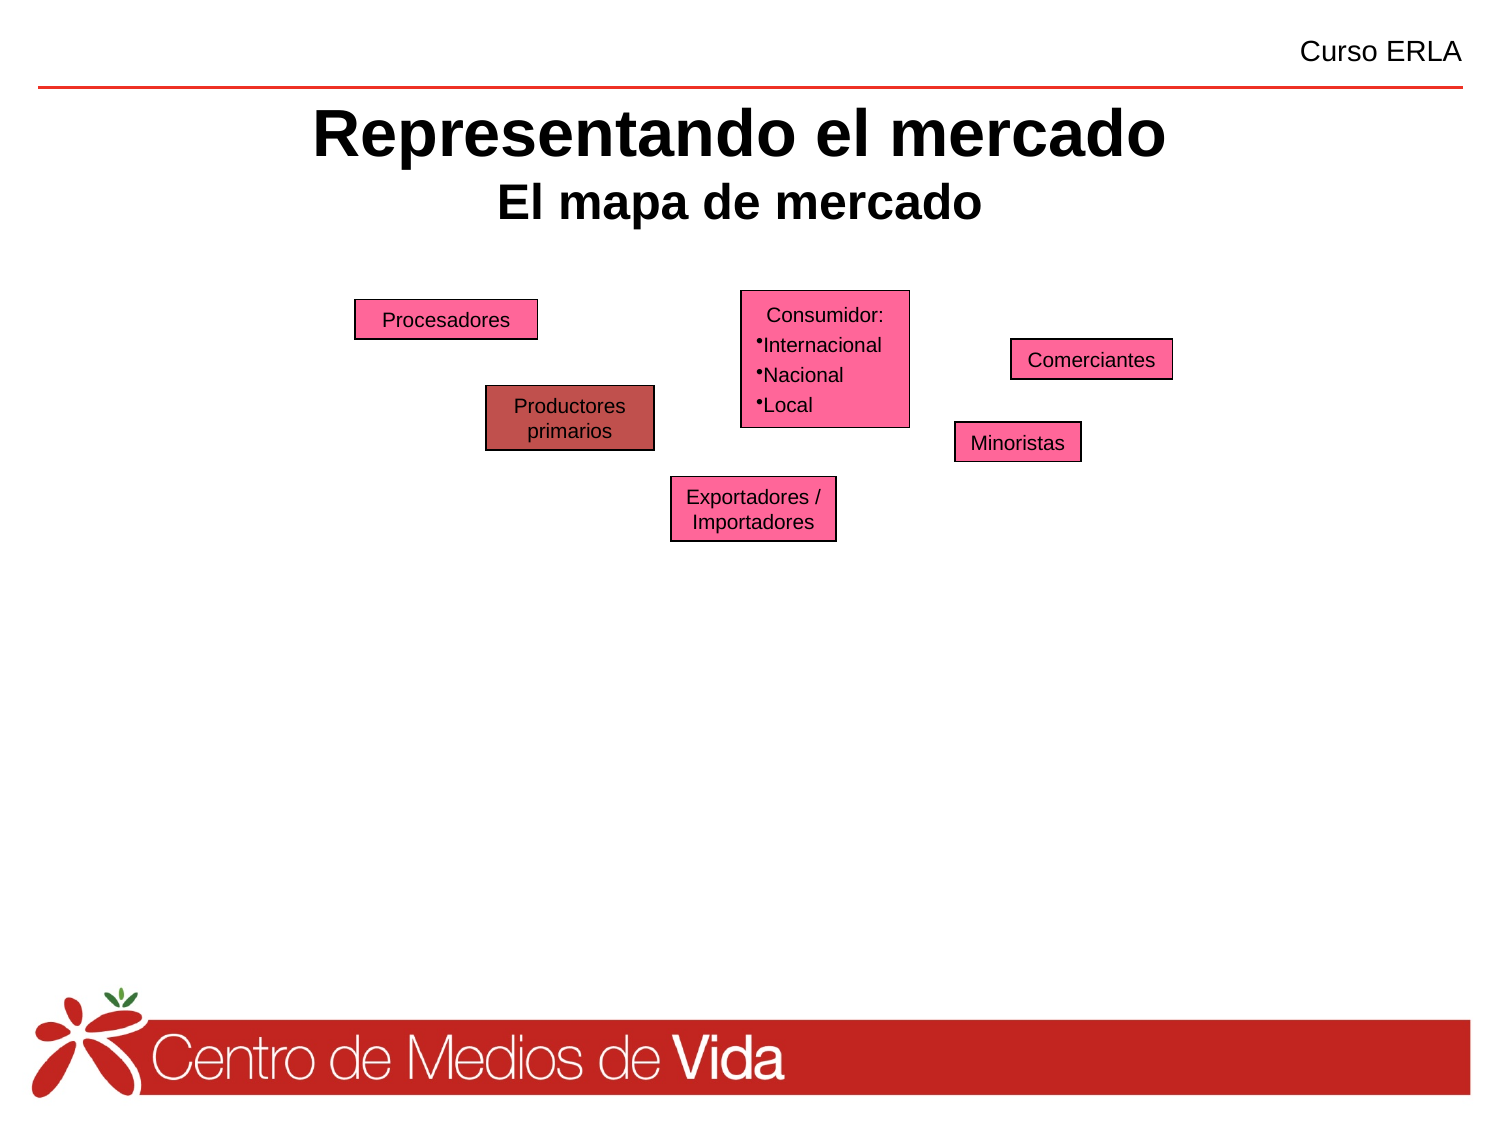

# Representando el mercado El mapa de mercado
Consumidor:
Internacional
Nacional
Local
Procesadores
Comerciantes
Productores primarios
Minoristas
Exportadores / Importadores